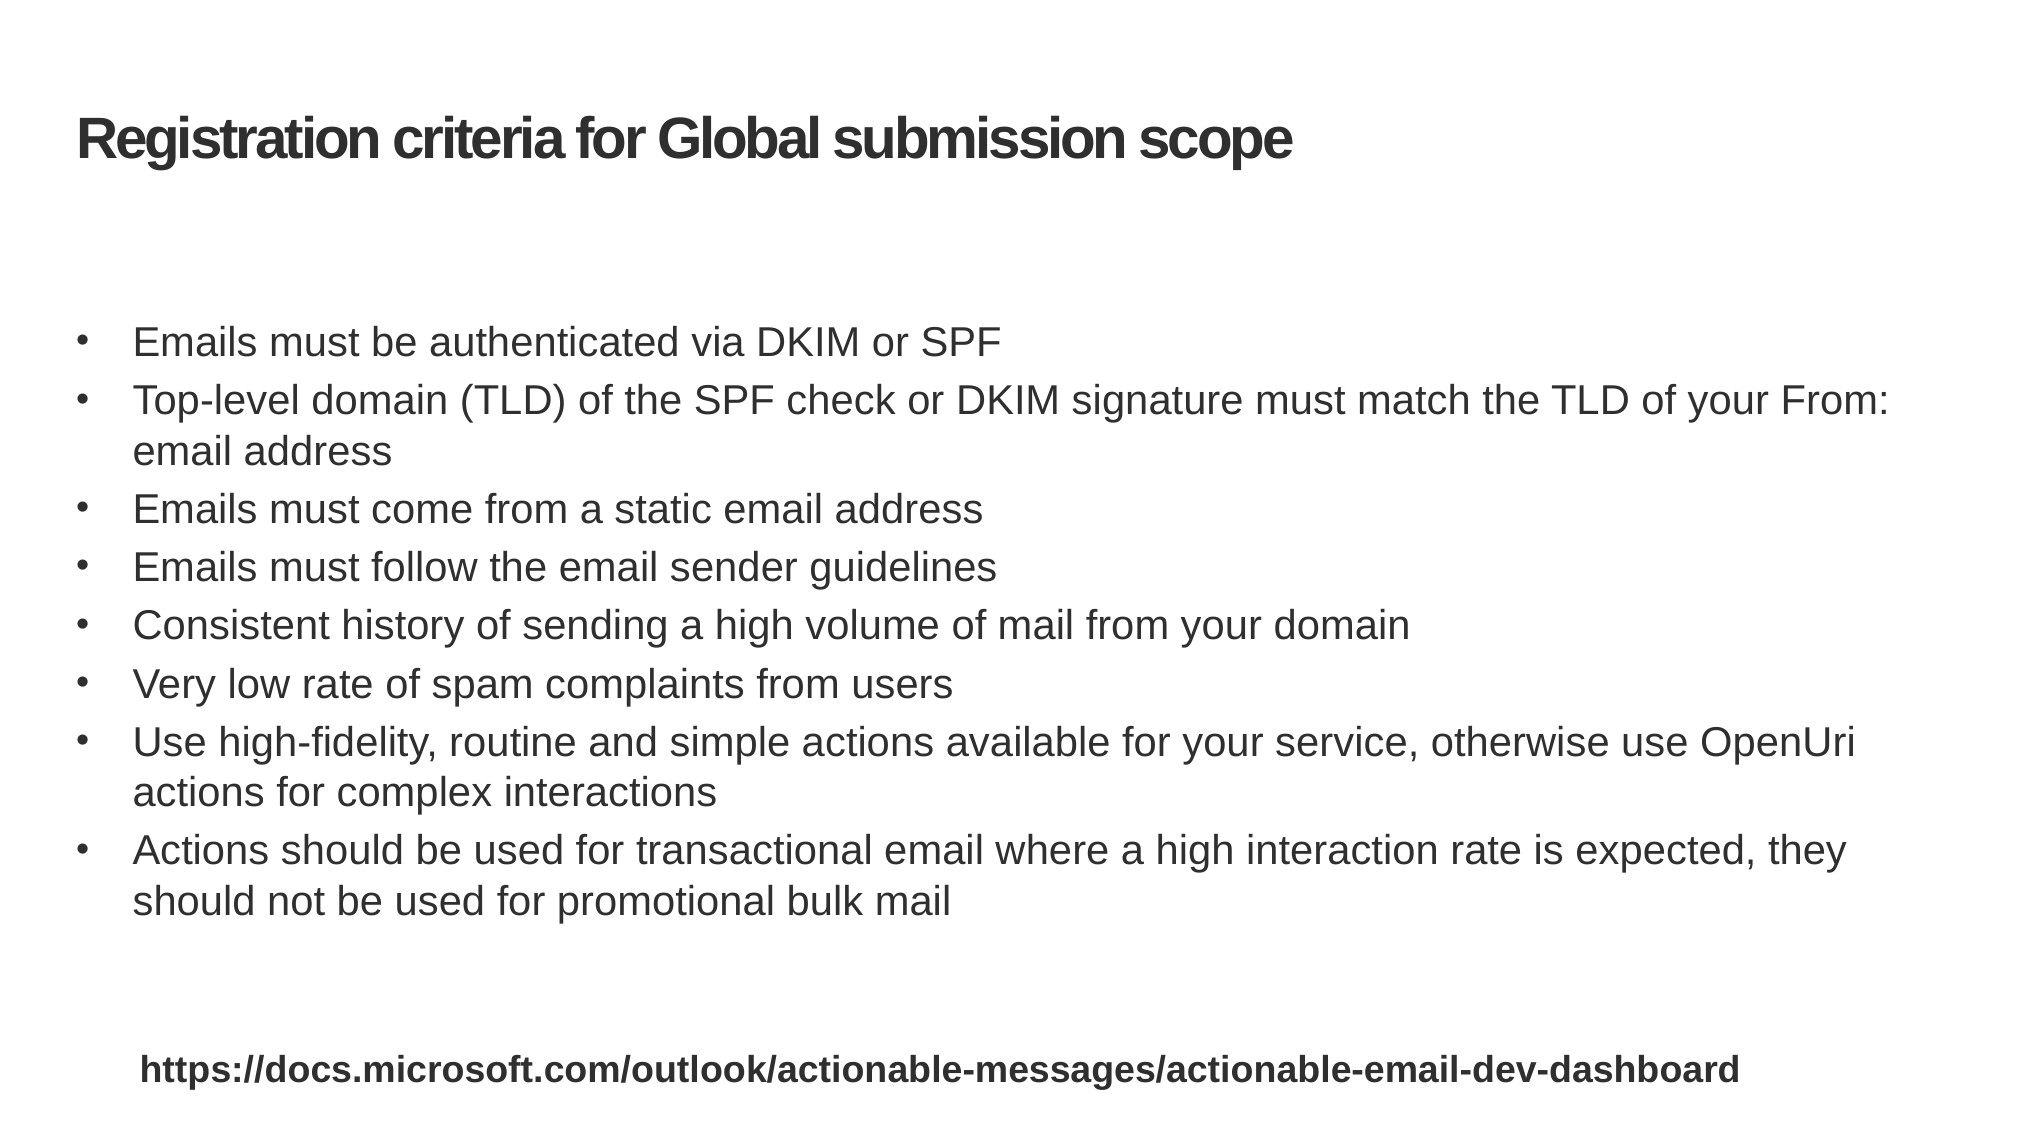

# Registration criteria for Global submission scope
Emails must be authenticated via DKIM or SPF
Top-level domain (TLD) of the SPF check or DKIM signature must match the TLD of your From: email address
Emails must come from a static email address
Emails must follow the email sender guidelines
Consistent history of sending a high volume of mail from your domain
Very low rate of spam complaints from users
Use high-fidelity, routine and simple actions available for your service, otherwise use OpenUri actions for complex interactions
Actions should be used for transactional email where a high interaction rate is expected, they should not be used for promotional bulk mail

https://docs.microsoft.com/outlook/actionable-messages/actionable-email-dev-dashboard